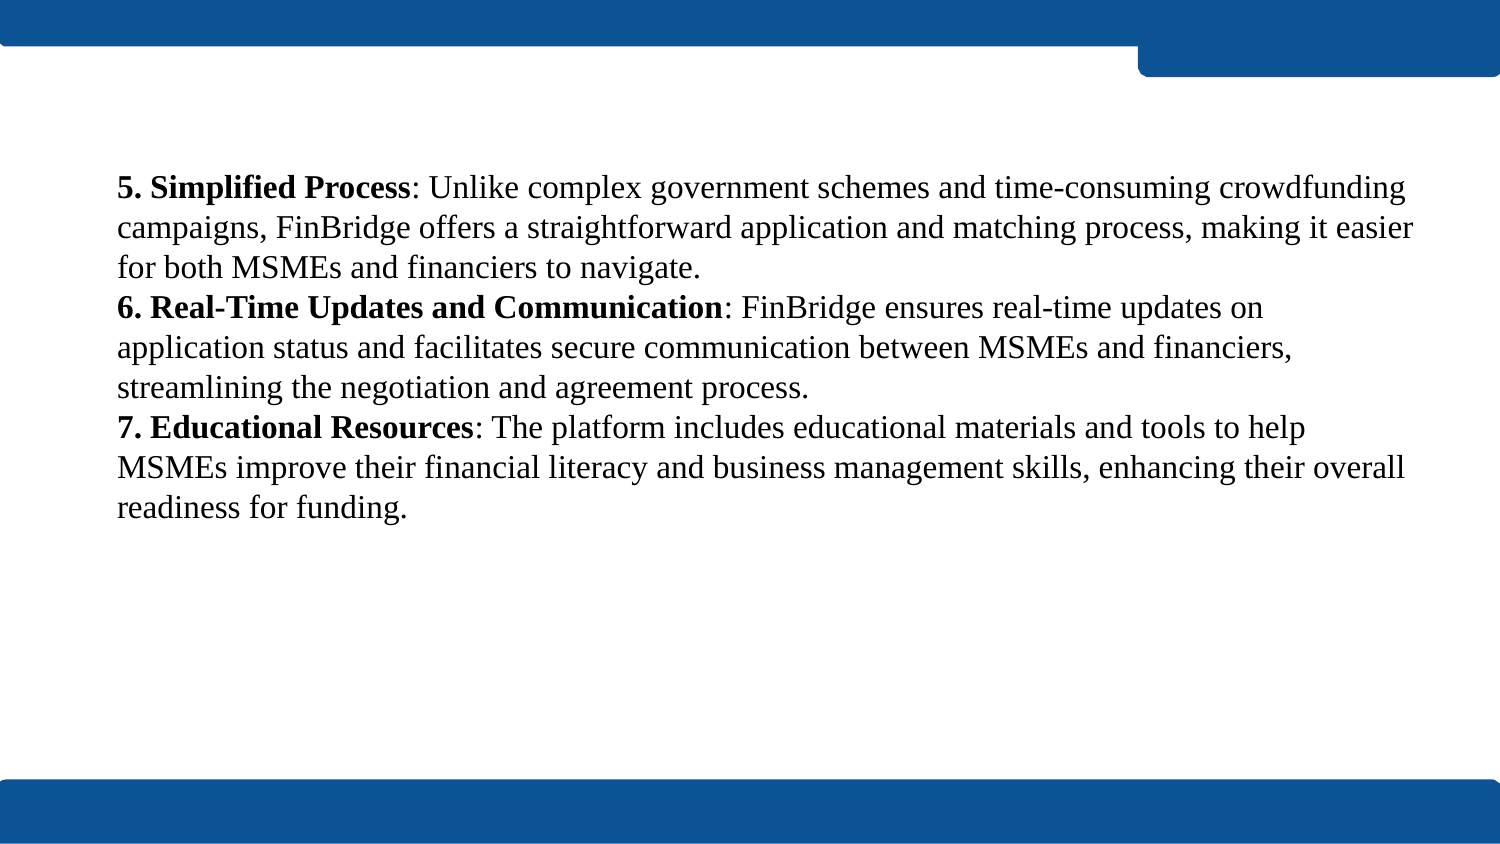

5. Simplified Process: Unlike complex government schemes and time-consuming crowdfunding campaigns, FinBridge offers a straightforward application and matching process, making it easier for both MSMEs and financiers to navigate.
6. Real-Time Updates and Communication: FinBridge ensures real-time updates on application status and facilitates secure communication between MSMEs and financiers, streamlining the negotiation and agreement process.
7. Educational Resources: The platform includes educational materials and tools to help MSMEs improve their financial literacy and business management skills, enhancing their overall readiness for funding.